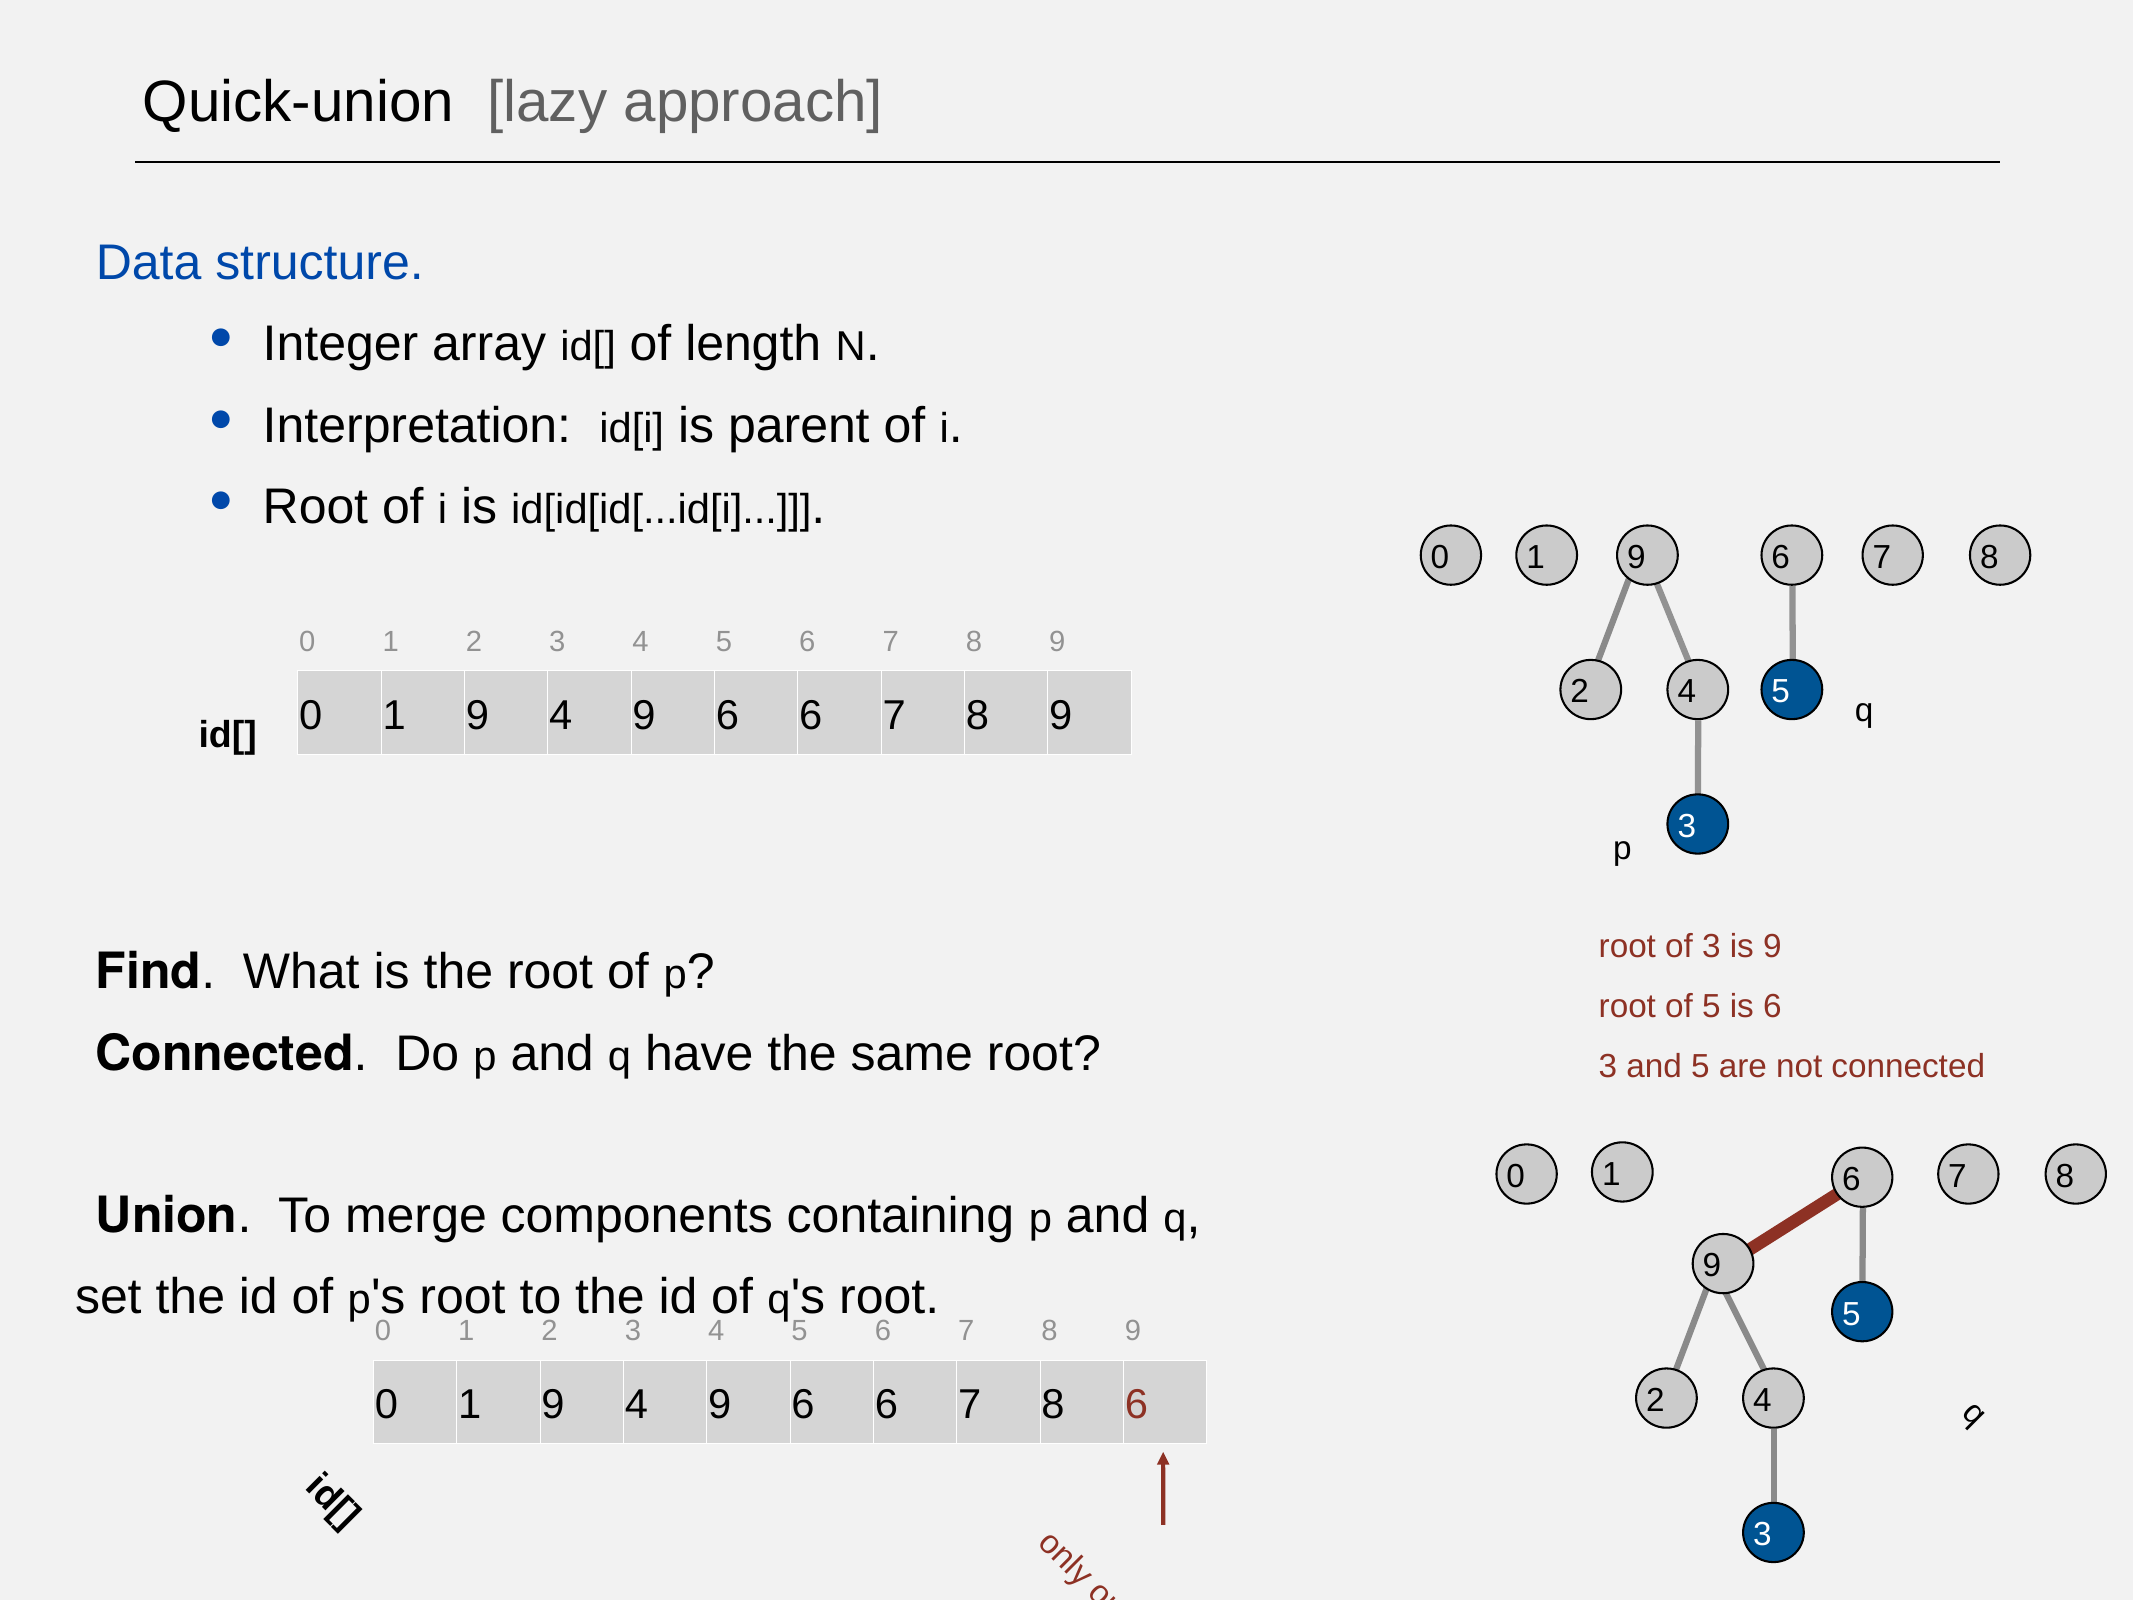

# Quick-union  [lazy approach]
Data structure.
Integer array id[] of length N.
Interpretation:  id[i] is parent of i.
Root of i is id[id[id[...id[i]...]]].

Find.  What is the root of p?
Connected.  Do p and q have the same root?

Union.  To merge components containing p and q,
set the id of p's root to the id of q's root.
0
1
9
6
7
8

0
1
2
3
4
5
6
7
8
9
0
1
9
4
9
6
6
7
8
9
id[]
2
4
5
q

3
p
root of 3 is 9
root of 5 is 6
3 and 5 are not connected
1
0
7
8
6

9

5
q

0
1
2
3
4
5
6
7
8
9
0
1
9
4
9
6
6
7
8
6
id[]
2
4

3
p
only one value changes
161